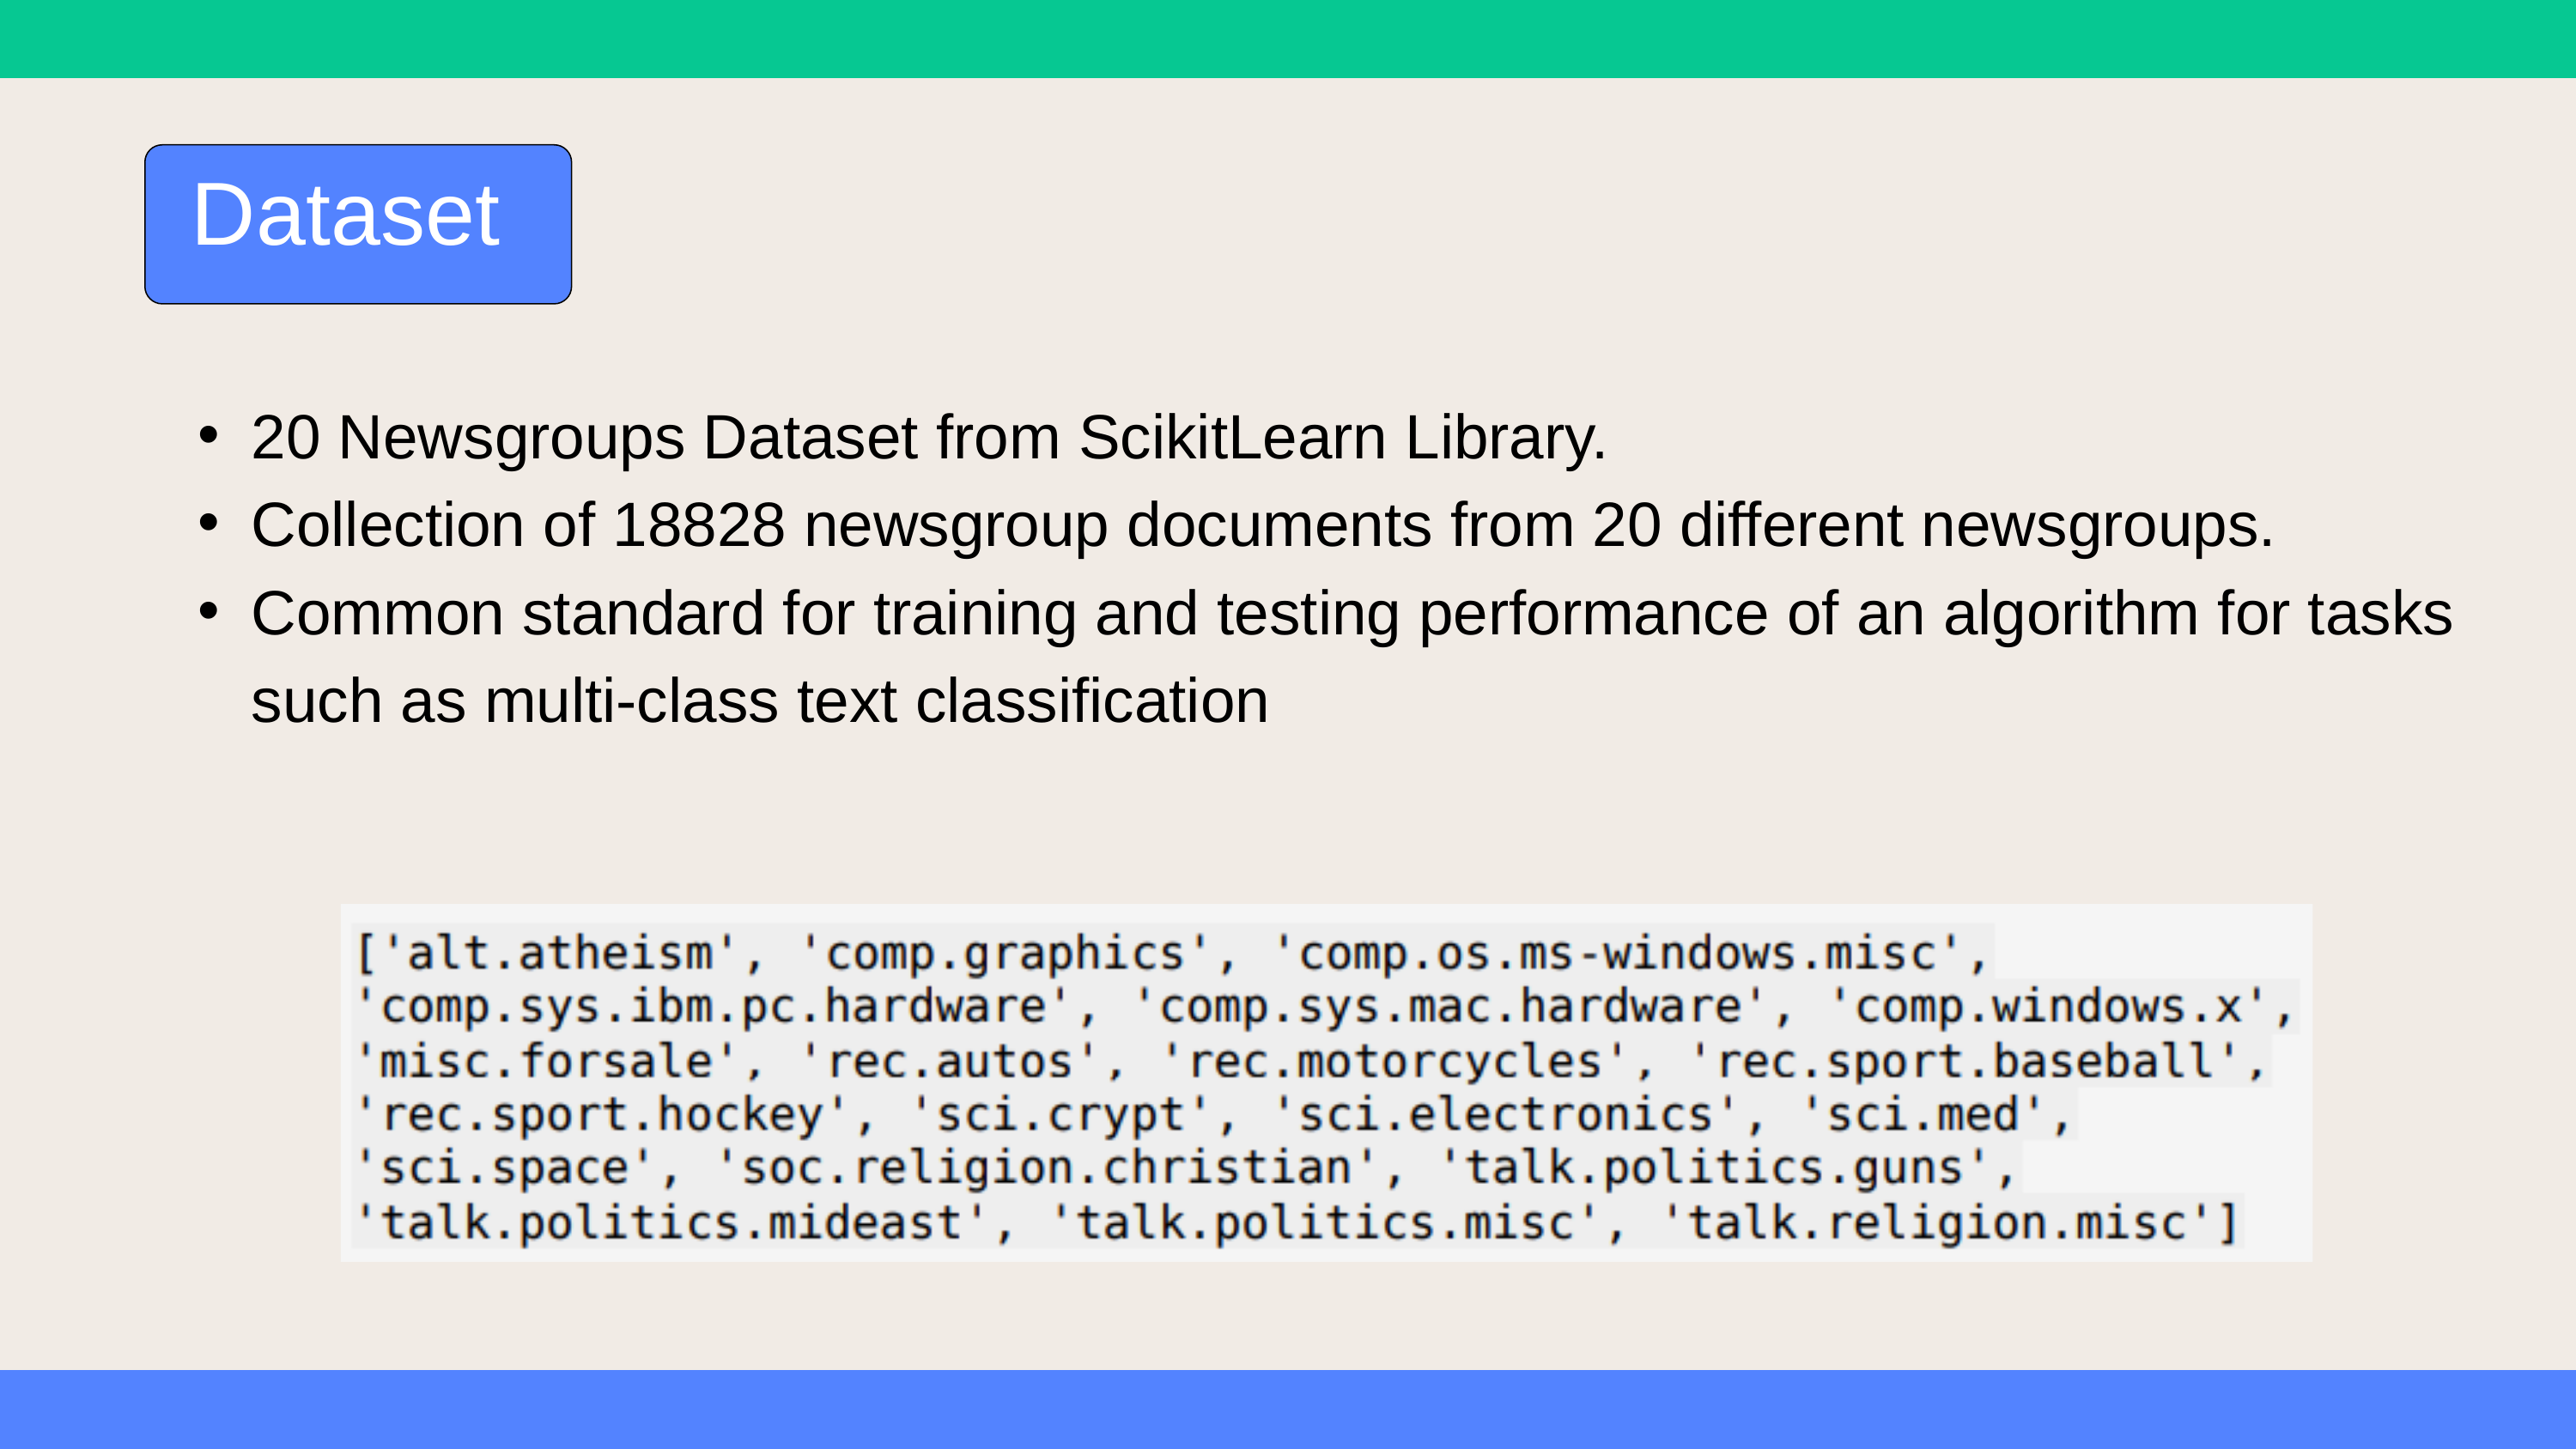

Dataset
20 Newsgroups Dataset from ScikitLearn Library.
Collection of 18828 newsgroup documents from 20 different newsgroups.
Common standard for training and testing performance of an algorithm for tasks such as multi-class text classification